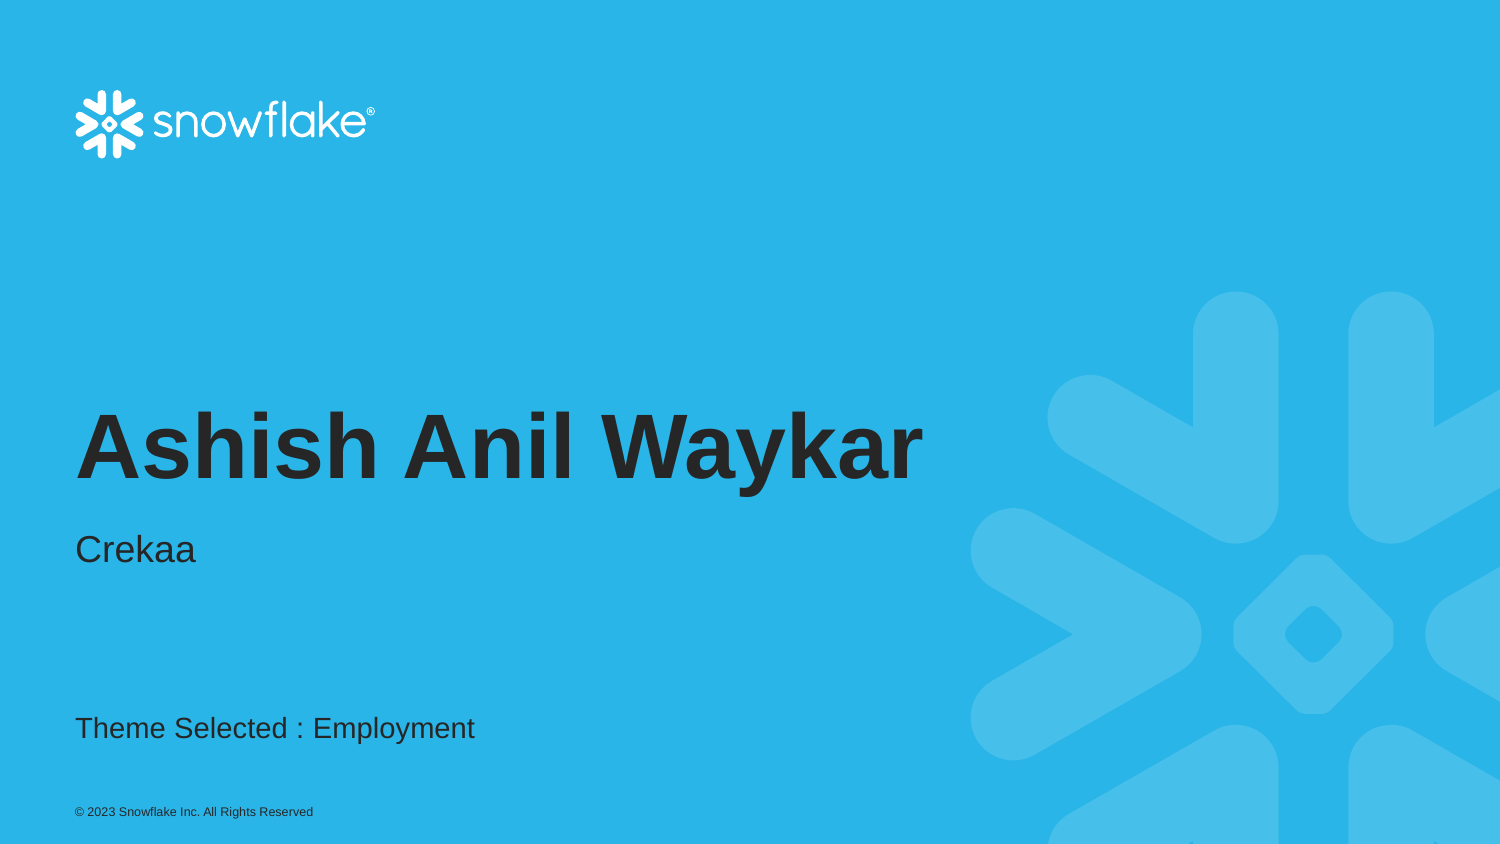

# Ashish Anil Waykar
Crekaa
Theme Selected : Employment